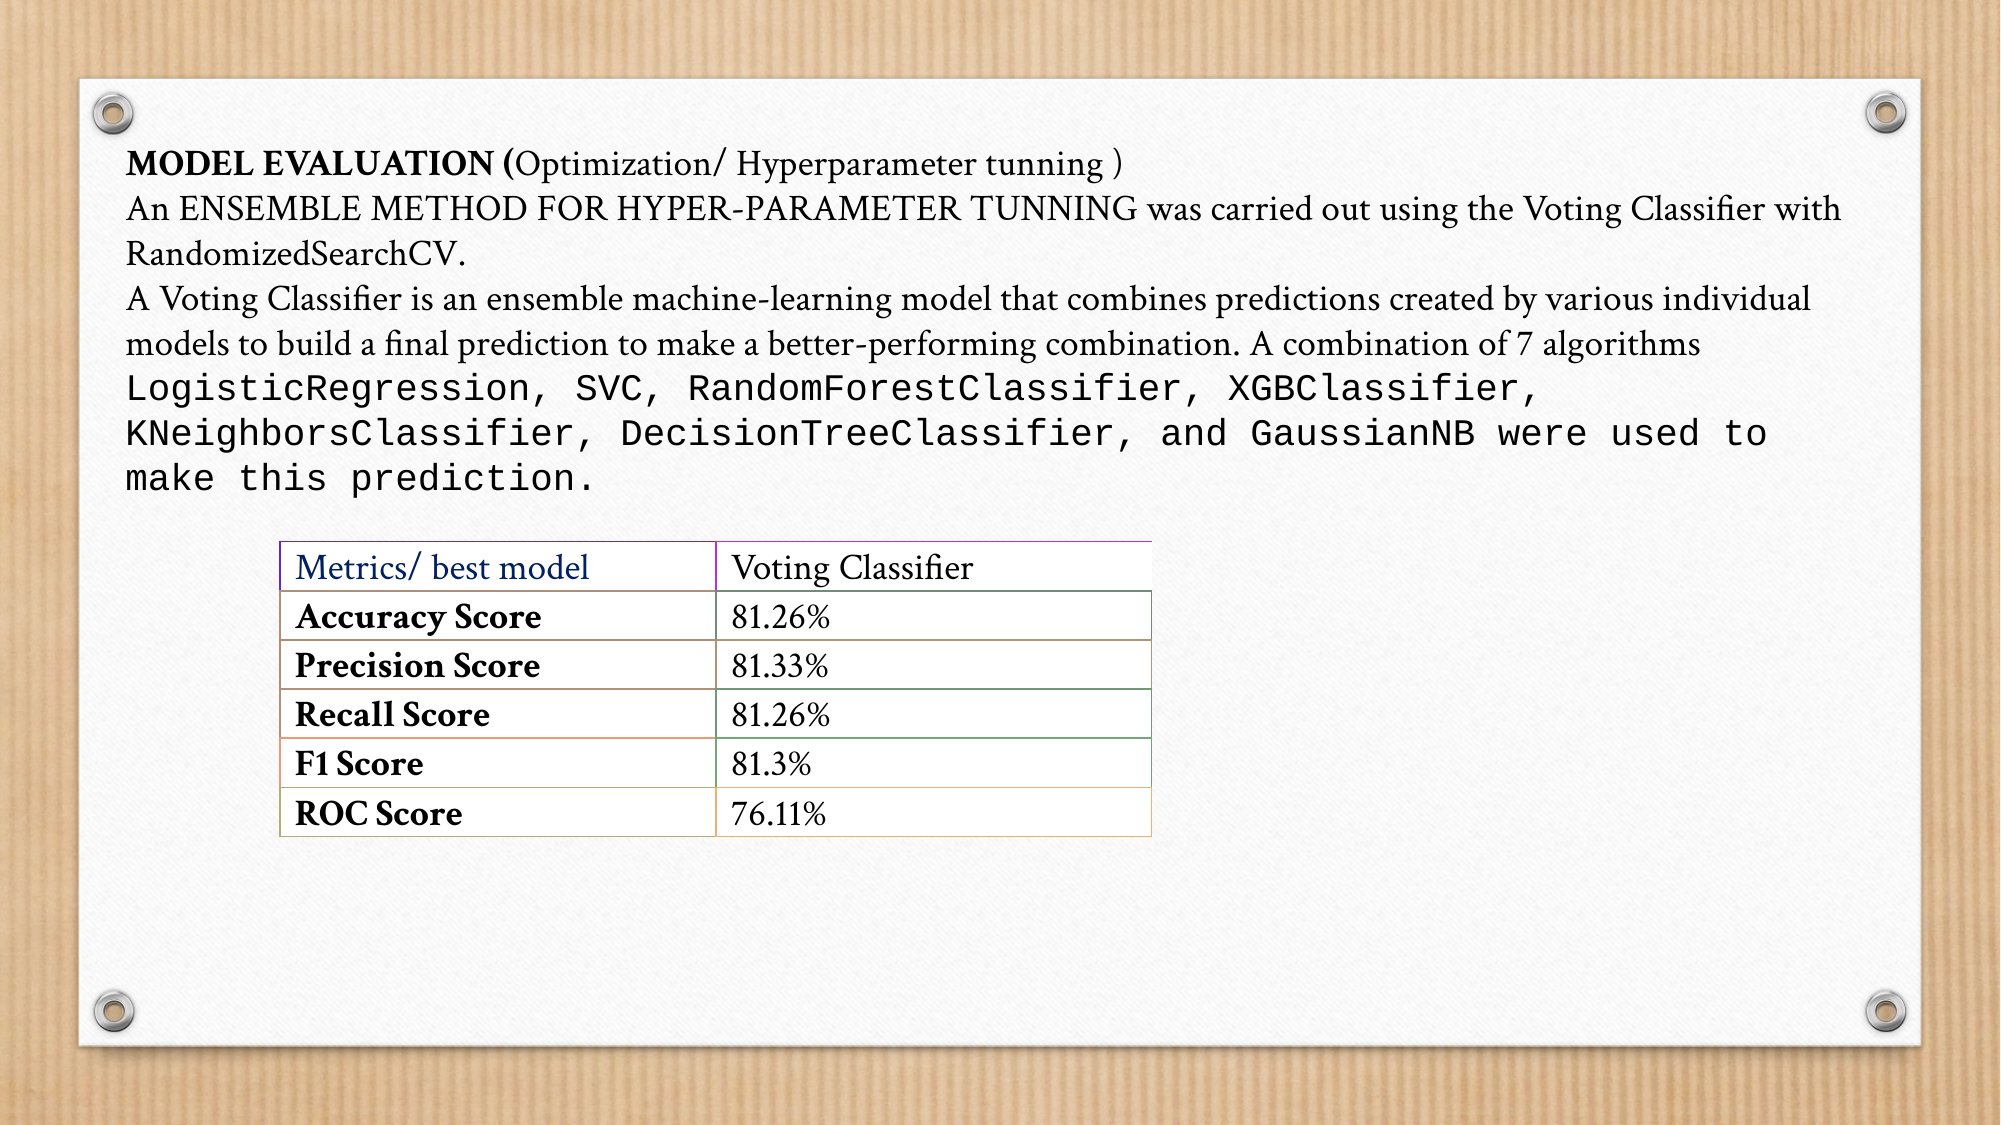

MODEL EVALUATION (Optimization/ Hyperparameter tunning )
An ENSEMBLE METHOD FOR HYPER-PARAMETER TUNNING was carried out using the Voting Classifier with RandomizedSearchCV.
A Voting Classifier is an ensemble machine-learning model that combines predictions created by various individual models to build a final prediction to make a better-performing combination. A combination of 7 algorithms
LogisticRegression, SVC, RandomForestClassifier, XGBClassifier, KNeighborsClassifier, DecisionTreeClassifier, and GaussianNB were used to make this prediction.

| Metrics/ best model | Voting Classifier |
| --- | --- |
| Accuracy Score | 81.26% |
| Precision Score | 81.33% |
| Recall Score | 81.26% |
| F1 Score | 81.3% |
| ROC Score | 76.11% |